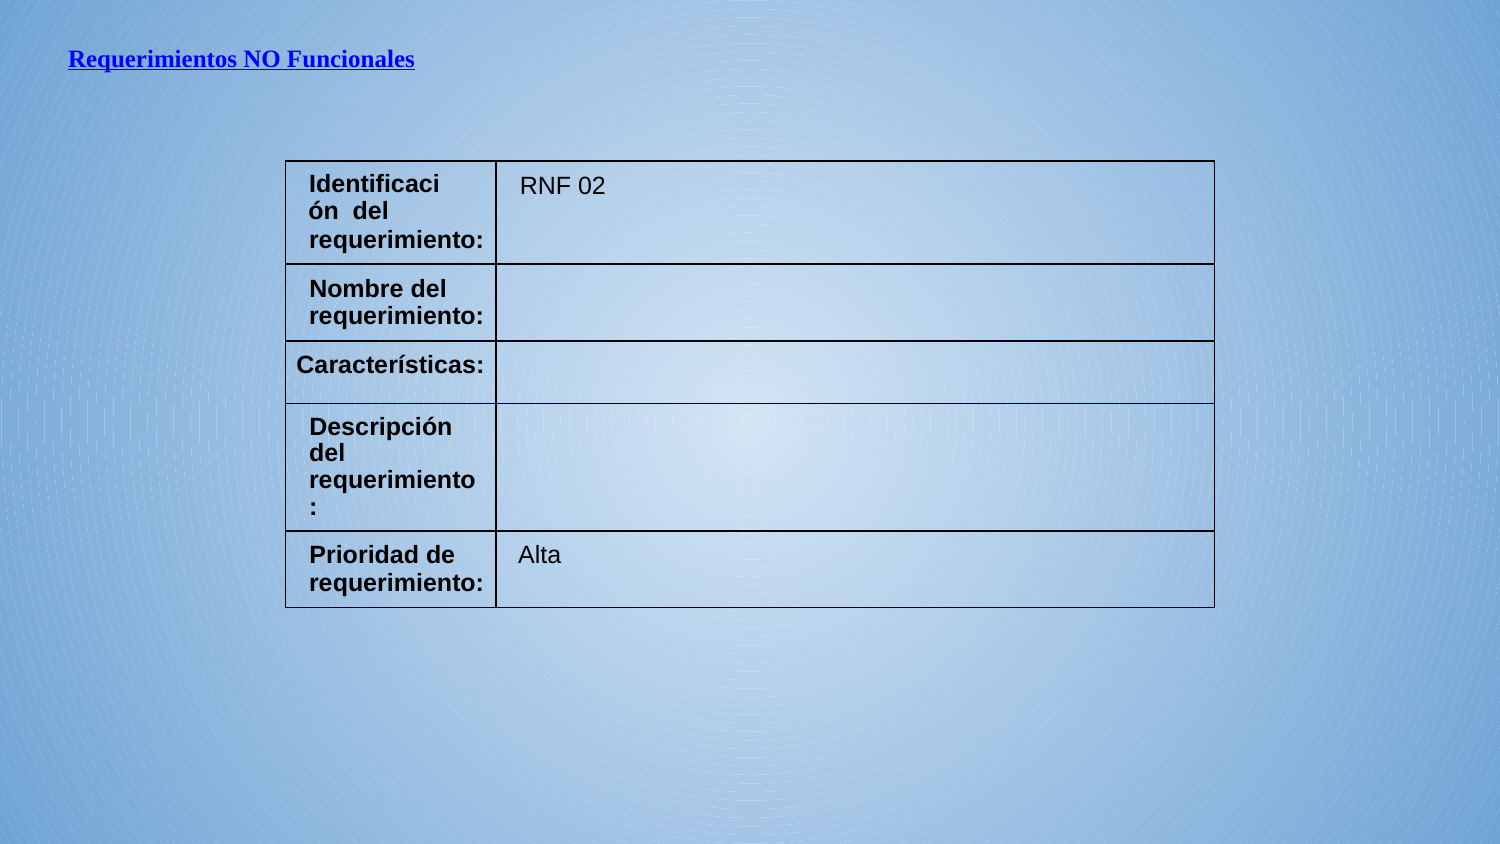

# Requerimientos NO Funcionales
| Identificación del requerimiento: | RNF 02 |
| --- | --- |
| Nombre del requerimiento: |  |
| Características: |  |
| Descripción del requerimiento: |  |
| Prioridad de requerimiento: | Alta |